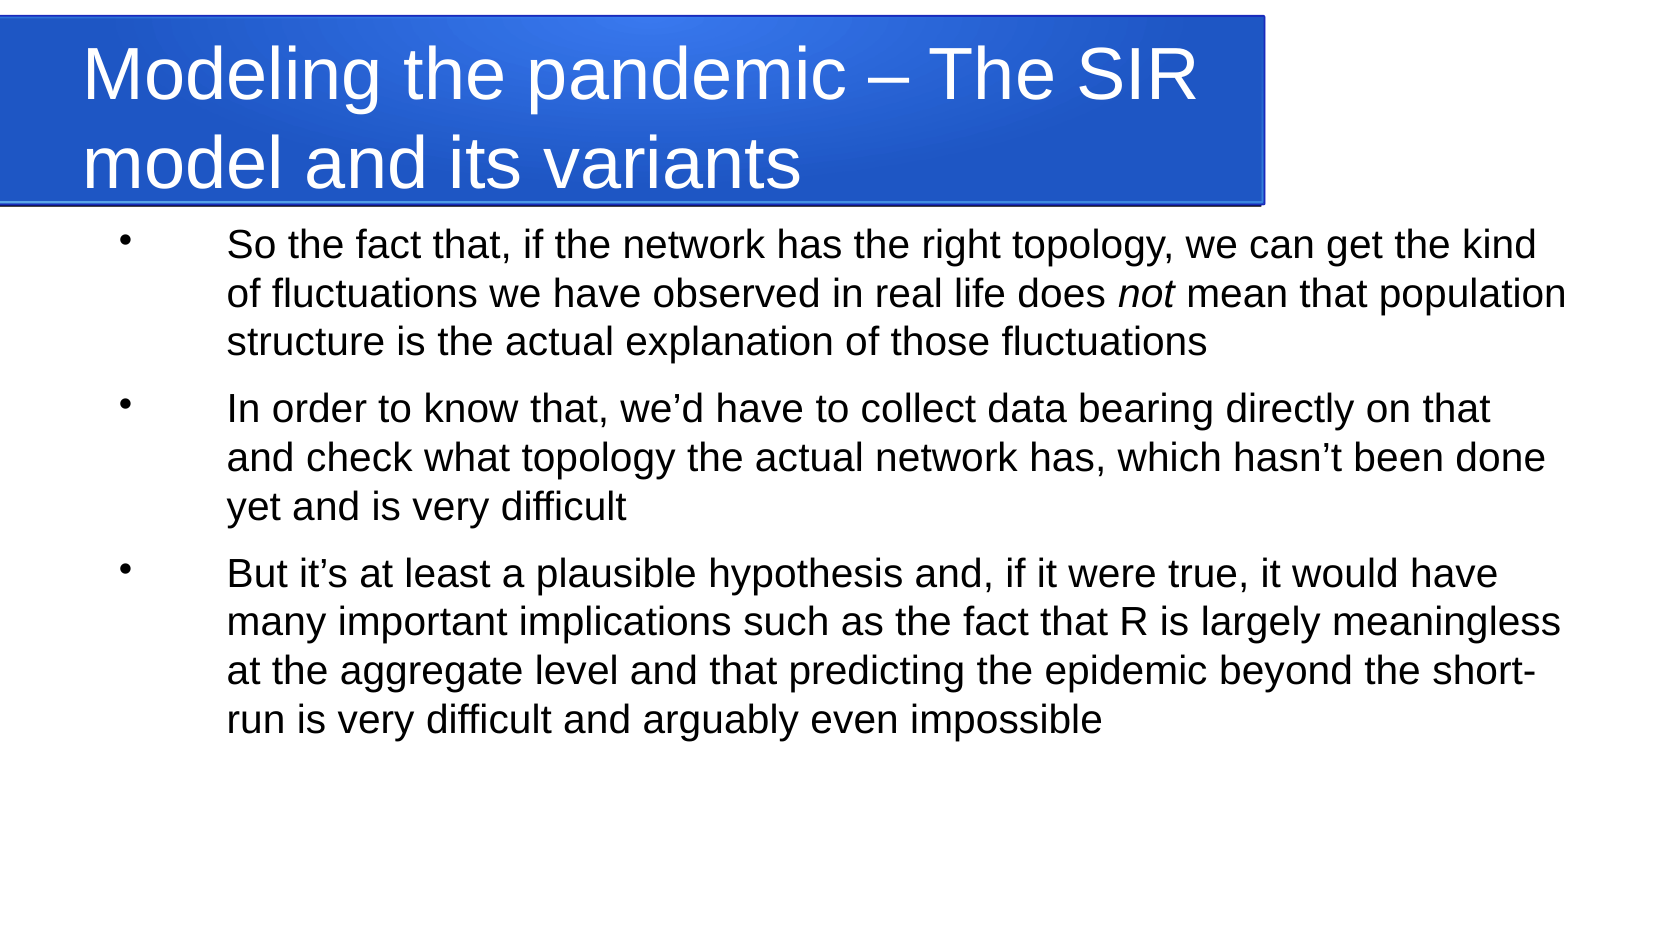

Modeling the pandemic – The SIR model and its variants
So the fact that, if the network has the right topology, we can get the kind of fluctuations we have observed in real life does not mean that population structure is the actual explanation of those fluctuations
In order to know that, we’d have to collect data bearing directly on that and check what topology the actual network has, which hasn’t been done yet and is very difficult
But it’s at least a plausible hypothesis and, if it were true, it would have many important implications such as the fact that R is largely meaningless at the aggregate level and that predicting the epidemic beyond the short-run is very difficult and arguably even impossible